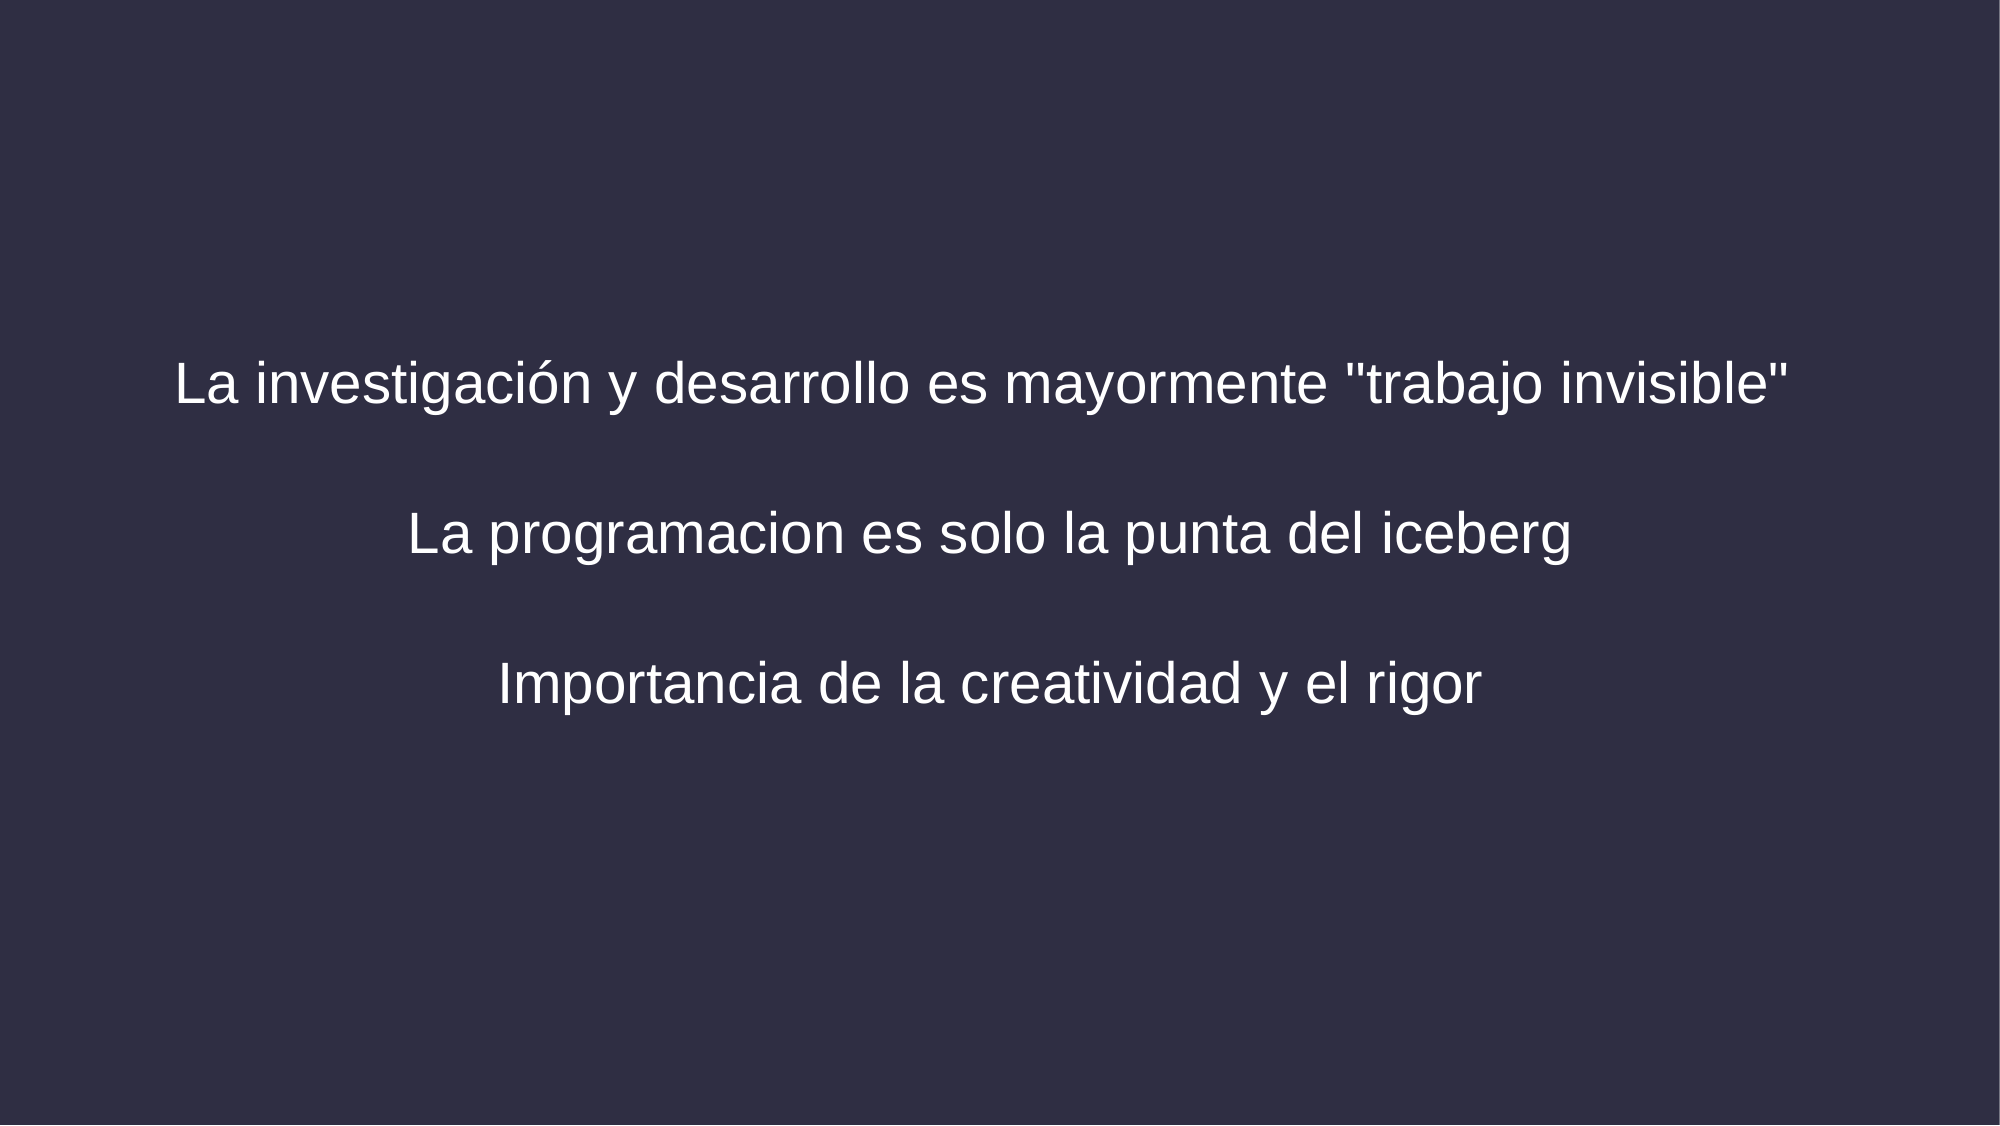

La investigación y desarrollo es mayormente "trabajo invisible"

La programacion es solo la punta del iceberg

Importancia de la creatividad y el rigor